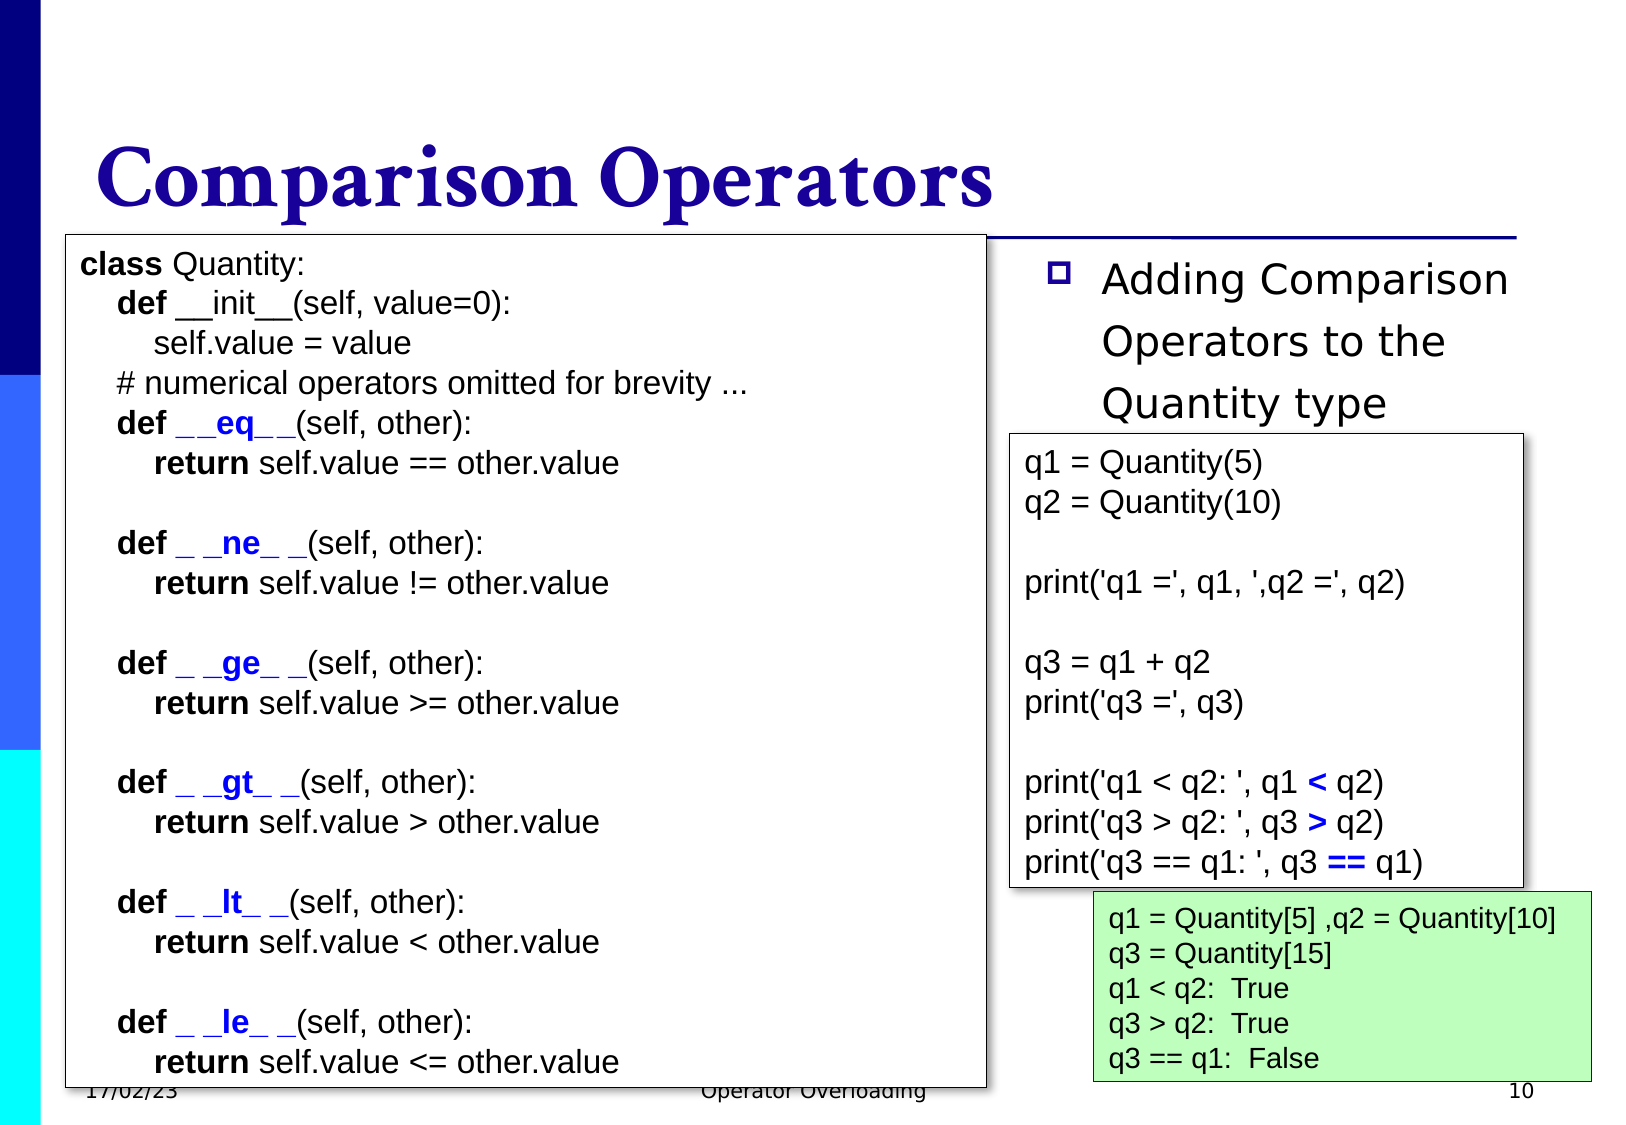

# Comparison Operators
Adding Comparison Operators to the Quantity type
class Quantity:
    def __init__(self, value=0):
        self.value = value
    # numerical operators omitted for brevity ...
    def _ _eq_ _(self, other):
        return self.value == other.value

    def _ _ne_ _(self, other):
        return self.value != other.value

    def _ _ge_ _(self, other):
        return self.value >= other.value

    def _ _gt_ _(self, other):
        return self.value > other.value

    def _ _lt_ _(self, other):
        return self.value < other.value

    def _ _le_ _(self, other):
        return self.value <= other.value
q1 = Quantity(5)
q2 = Quantity(10)
print('q1 =', q1, ',q2 =', q2)
q3 = q1 + q2
print('q3 =', q3)
print('q1 < q2: ', q1 < q2)
print('q3 > q2: ', q3 > q2)
print('q3 == q1: ', q3 == q1)
q1 = Quantity[5] ,q2 = Quantity[10]
q3 = Quantity[15]
q1 < q2:  True
q3 > q2:  True
q3 == q1:  False
17/02/23
Operator Overloading
10